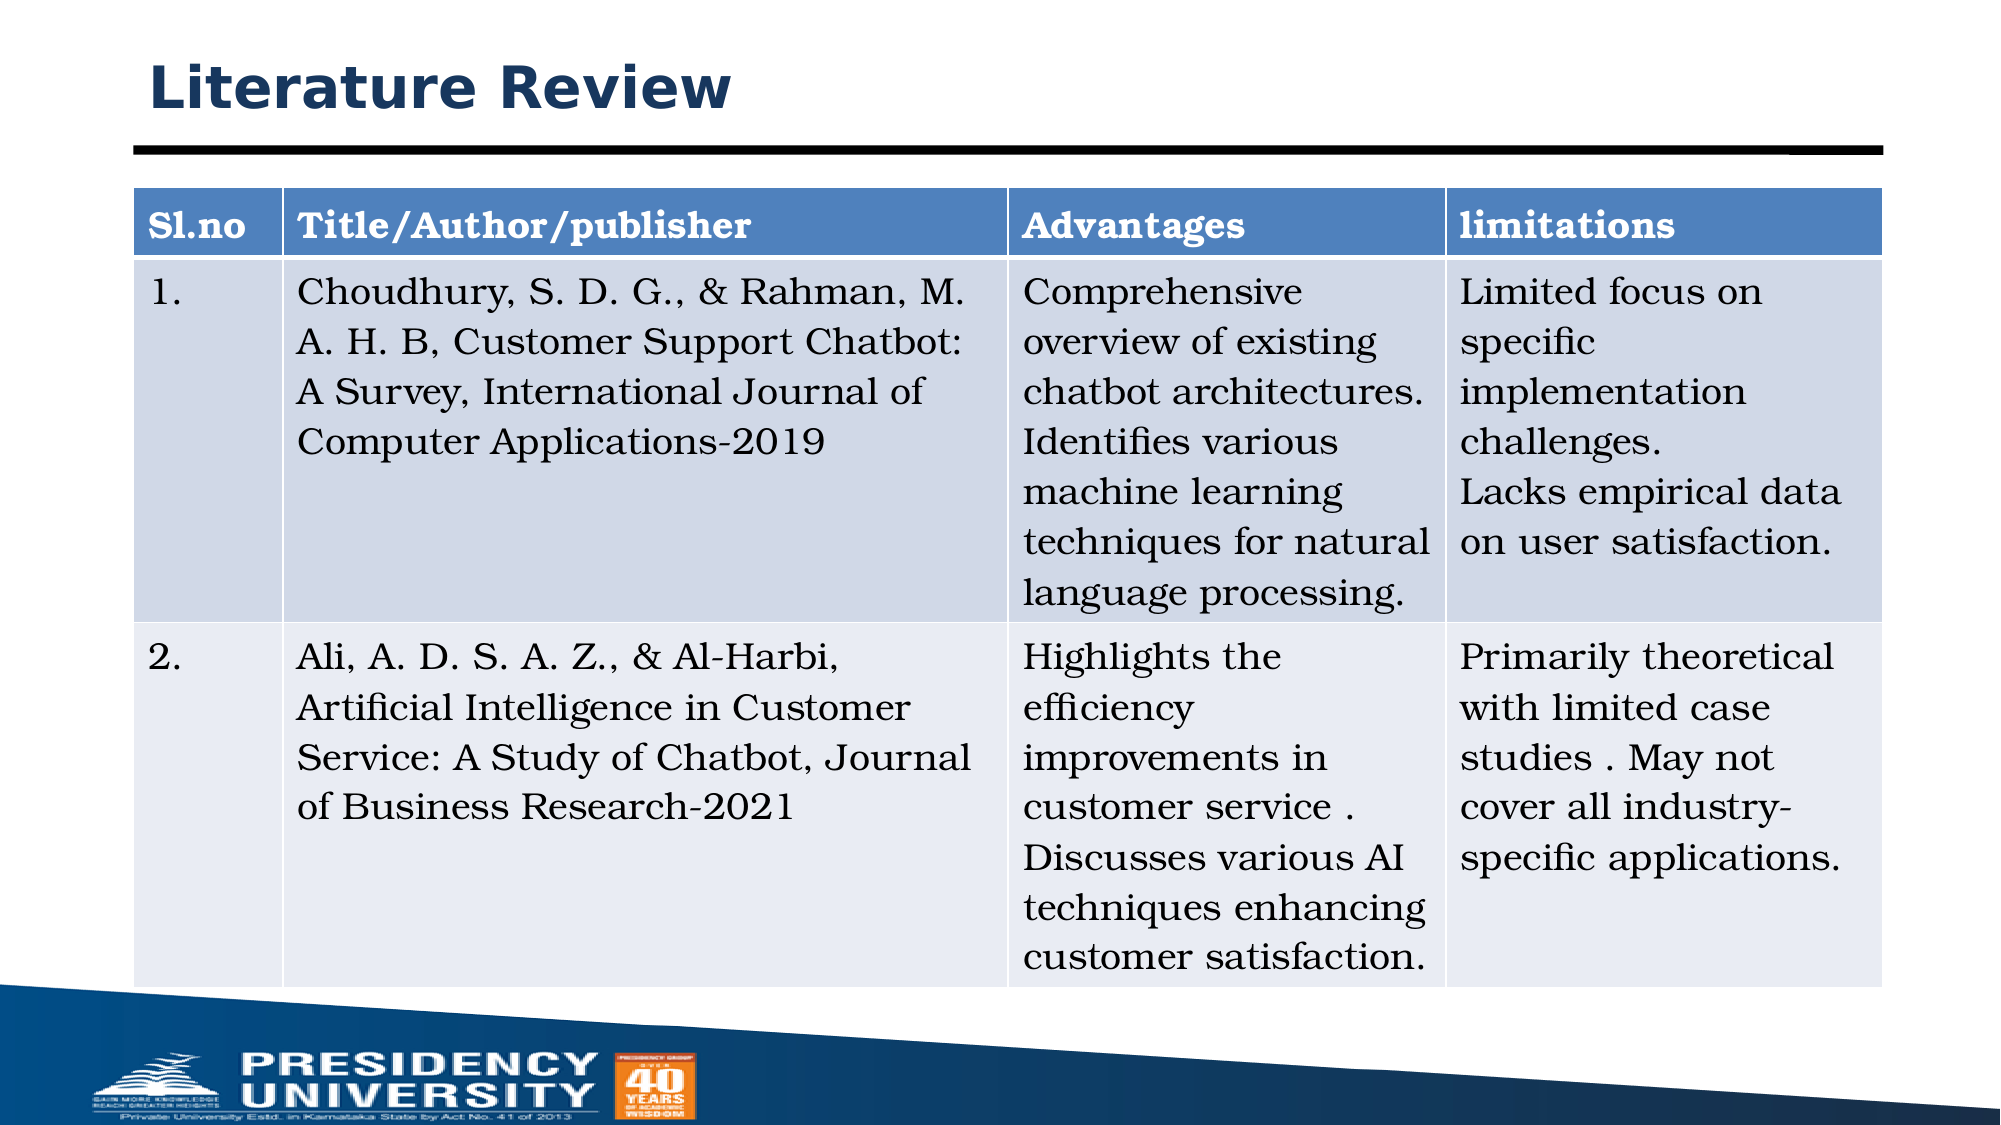

# Literature Review
| Sl.no | Title/Author/publisher | Advantages | limitations |
| --- | --- | --- | --- |
| 1. | Choudhury, S. D. G., & Rahman, M. A. H. B, Customer Support Chatbot: A Survey, International Journal of Computer Applications-2019 | Comprehensive overview of existing chatbot architectures. Identifies various machine learning techniques for natural language processing. | Limited focus on specific implementation challenges. Lacks empirical data on user satisfaction. |
| 2. | Ali, A. D. S. A. Z., & Al-Harbi, Artificial Intelligence in Customer Service: A Study of Chatbot, Journal of Business Research-2021 | Highlights the efficiency improvements in customer service . Discusses various AI techniques enhancing customer satisfaction. | Primarily theoretical with limited case studies . May not cover all industry-specific applications. |